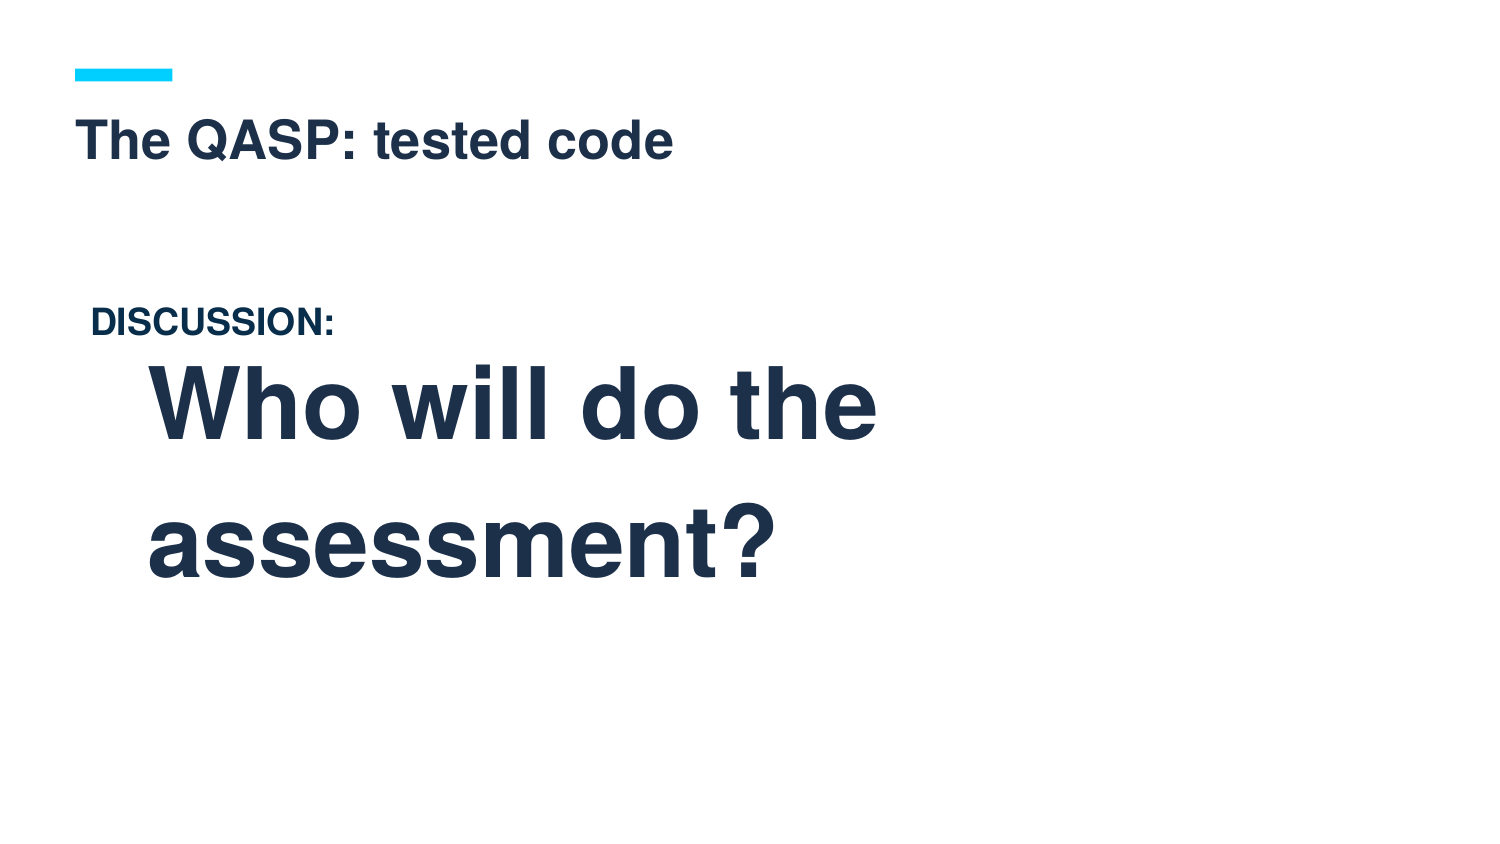

The QASP: tested code
DISCUSSION:
Who will do the assessment?